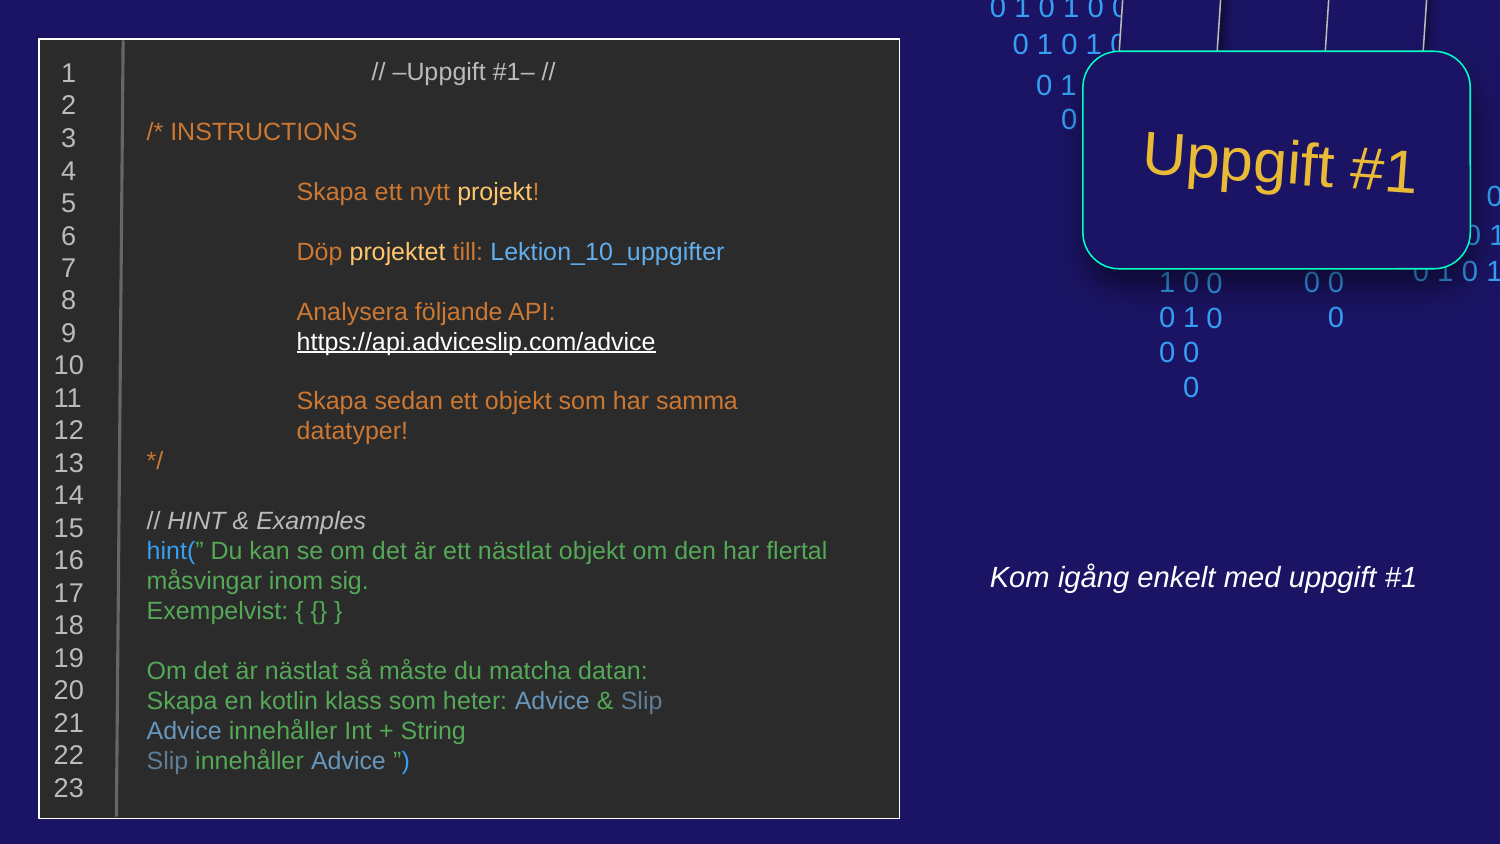

0 1 0 1 0 0 1 0
0 1 0 1 0 0 1 0
0 1 0 1 0 0 1 0
0 1 0 1 0 0 1 0

 1
 2
 3
 4
 5
 6
 7
 8
 9
10
11
12
13
14
15
16
17
18
19
20
21
22
23
// –Uppgift #1– //

/* INSTRUCTIONS

	Skapa ett nytt projekt!

	Döp projektet till: Lektion_10_uppgifter

	Analysera följande API:
	https://api.adviceslip.com/advice

	Skapa sedan ett objekt som har samma
	datatyper!
*/

// HINT & Examples
hint(” Du kan se om det är ett nästlat objekt om den har flertal måsvingar inom sig.
Exempelvist: { {} }

Om det är nästlat så måste du matcha datan:
Skapa en kotlin klass som heter: Advice & Slip
Advice innehåller Int + String
Slip innehåller Advice ”)

Uppgift #1
0
1
0
0
0
1
0
0
0
1
0
0
0 1 0 1 0 0  0
0 1 0 1 0 1  0
0 1 0 1 0 0 1 0
0
1
0
0
0
1
0
0
0
1
0
0
Kom igång enkelt med uppgift #1